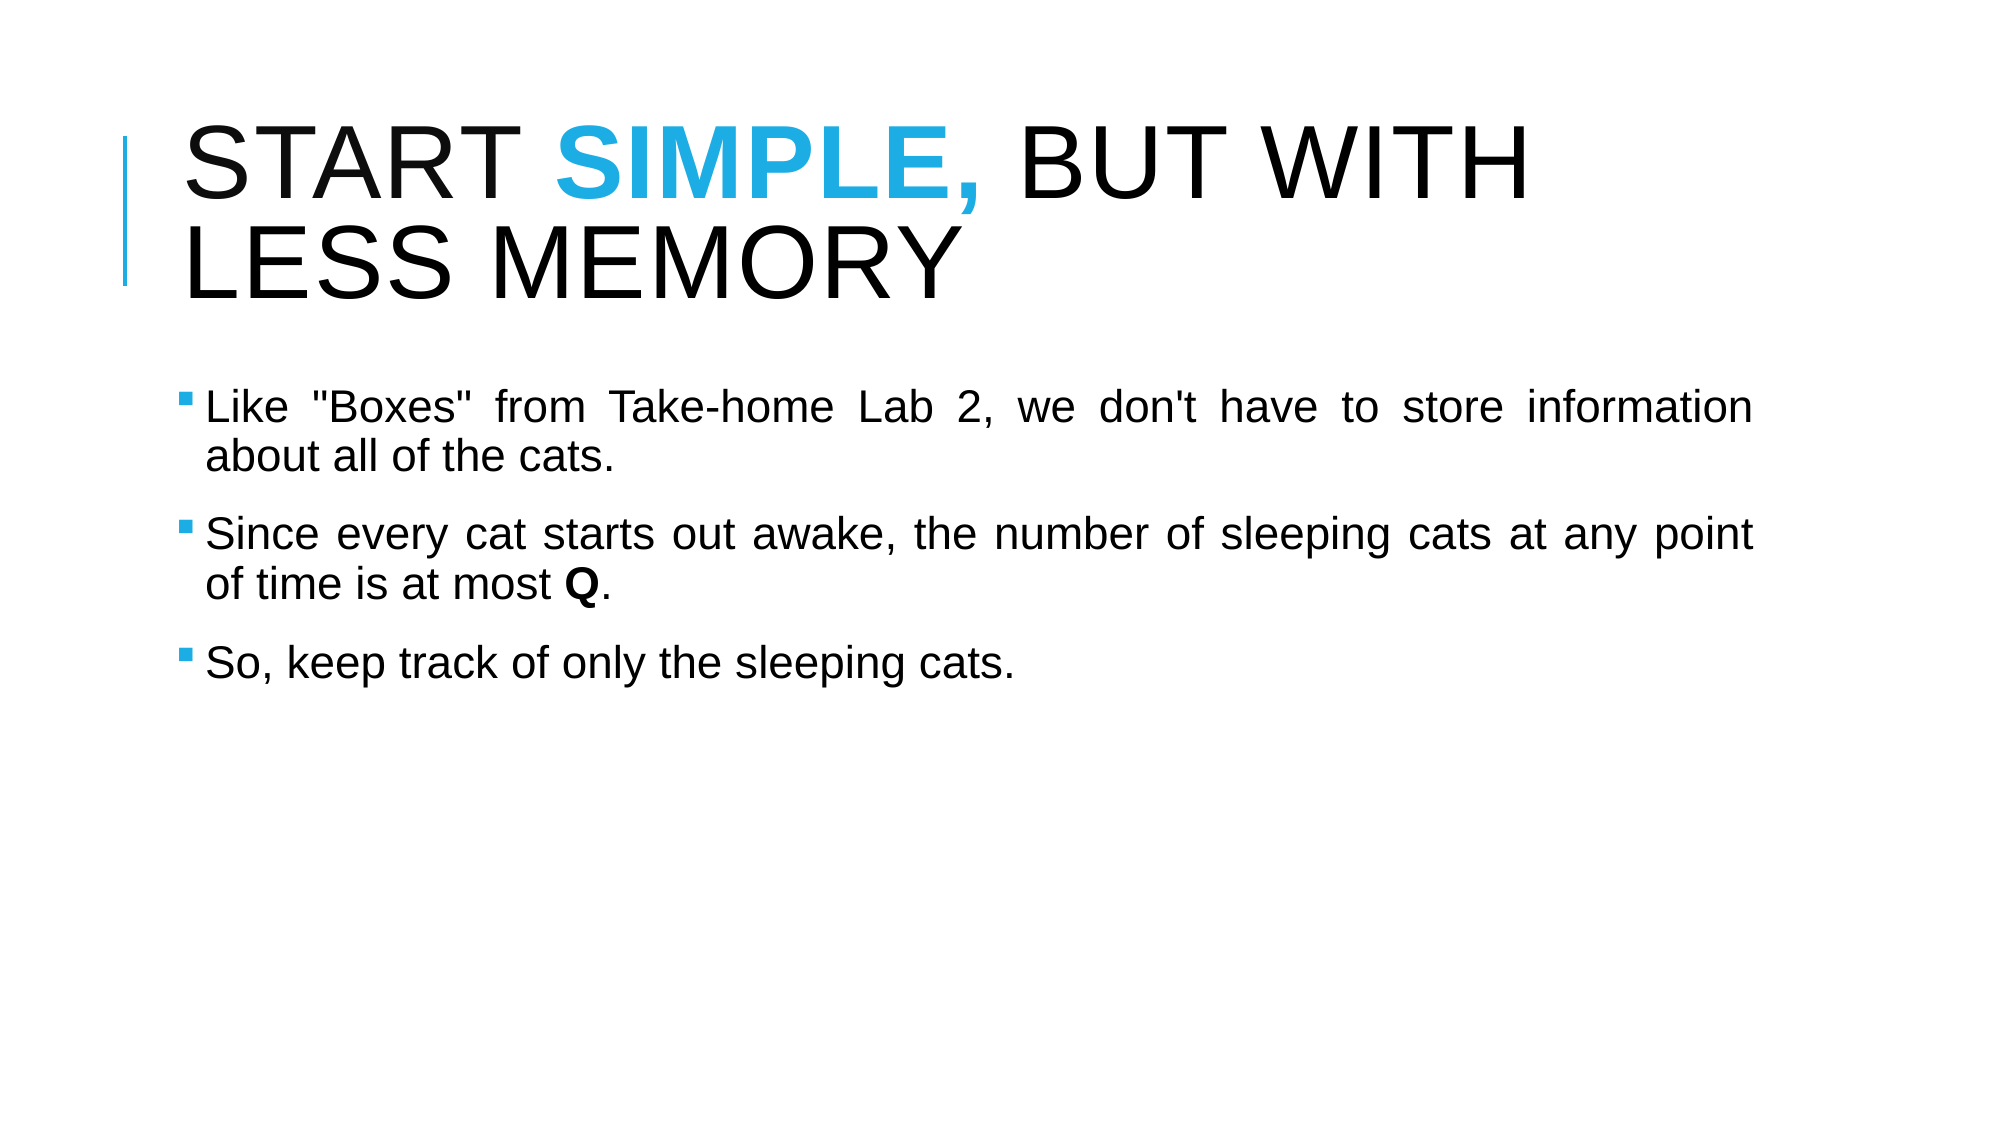

# Start simple, but with less memory
Like "Boxes" from Take-home Lab 2, we don't have to store information about all of the cats.
Since every cat starts out awake, the number of sleeping cats at any point of time is at most Q.
So, keep track of only the sleeping cats.